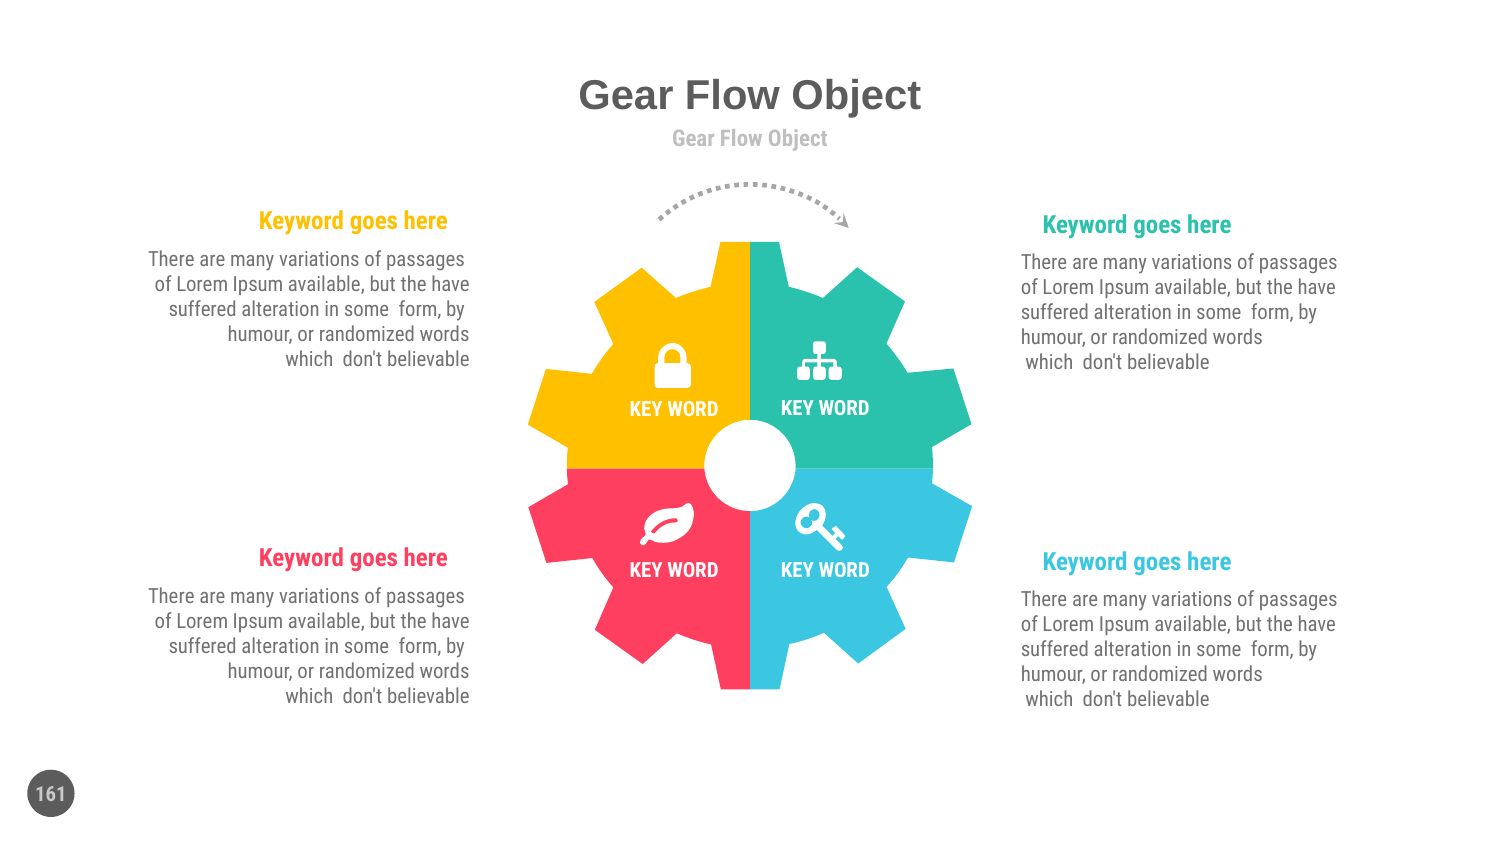

# Gear Flow Object
Gear Flow Object

Keyword goes here
There are many variations of passages
of Lorem Ipsum available, but the have suffered alteration in some  form, by
humour, or randomized words
 which  don't believable
Keyword goes here
There are many variations of passages
of Lorem Ipsum available, but the have suffered alteration in some  form, by
humour, or randomized words
 which  don't believable

KEY WORD
KEY WORD

Keyword goes here
There are many variations of passages
of Lorem Ipsum available, but the have suffered alteration in some  form, by
humour, or randomized words
 which  don't believable
Keyword goes here
There are many variations of passages
of Lorem Ipsum available, but the have suffered alteration in some  form, by
humour, or randomized words
 which  don't believable
KEY WORD
KEY WORD
161